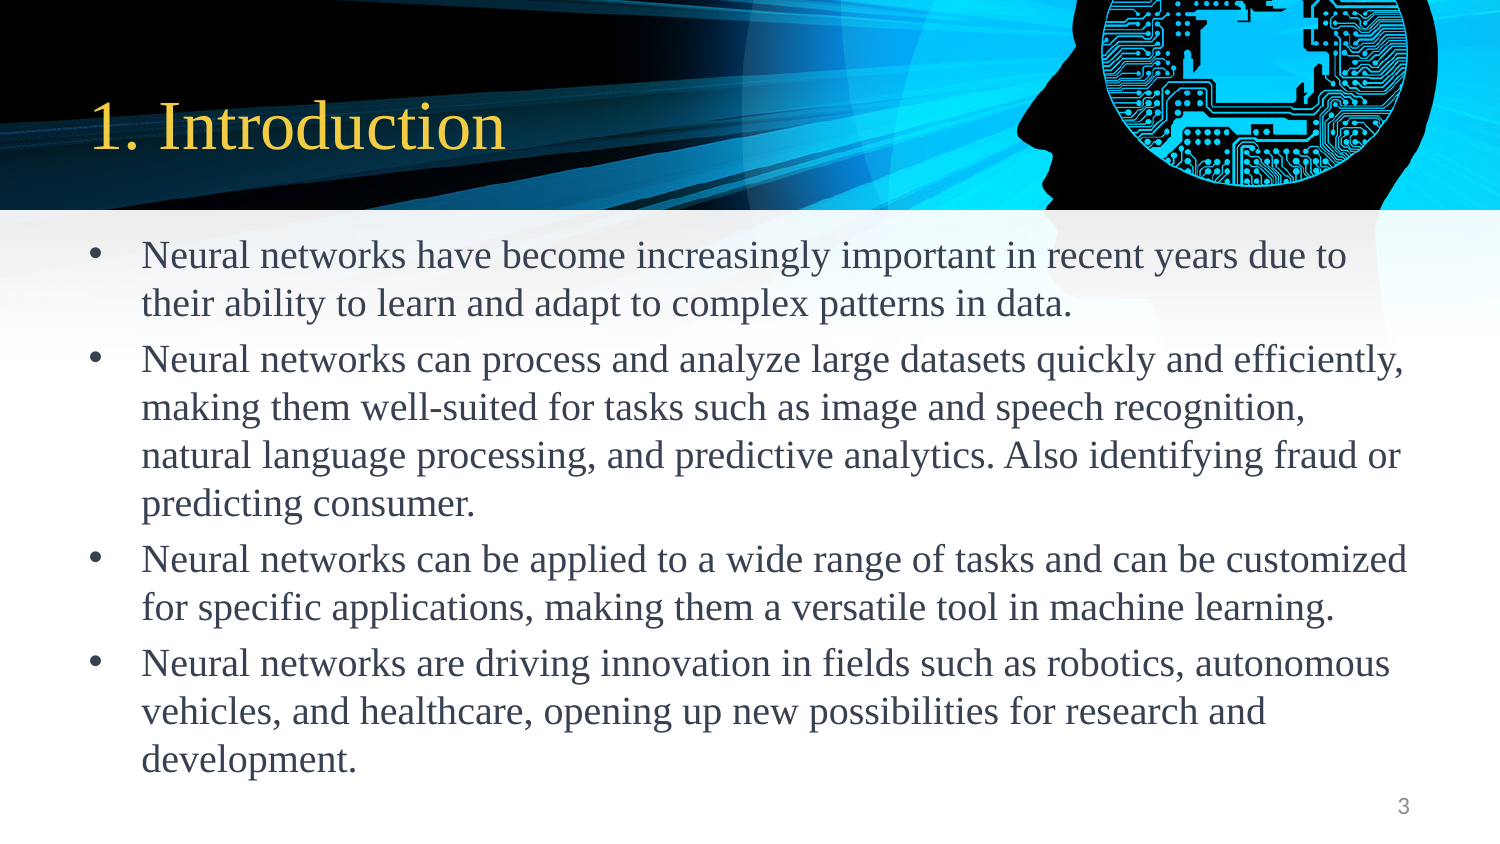

# 1. Introduction
Neural networks have become increasingly important in recent years due to their ability to learn and adapt to complex patterns in data.
Neural networks can process and analyze large datasets quickly and efficiently, making them well-suited for tasks such as image and speech recognition, natural language processing, and predictive analytics. Also identifying fraud or predicting consumer.
Neural networks can be applied to a wide range of tasks and can be customized for specific applications, making them a versatile tool in machine learning.
Neural networks are driving innovation in fields such as robotics, autonomous vehicles, and healthcare, opening up new possibilities for research and development.
3